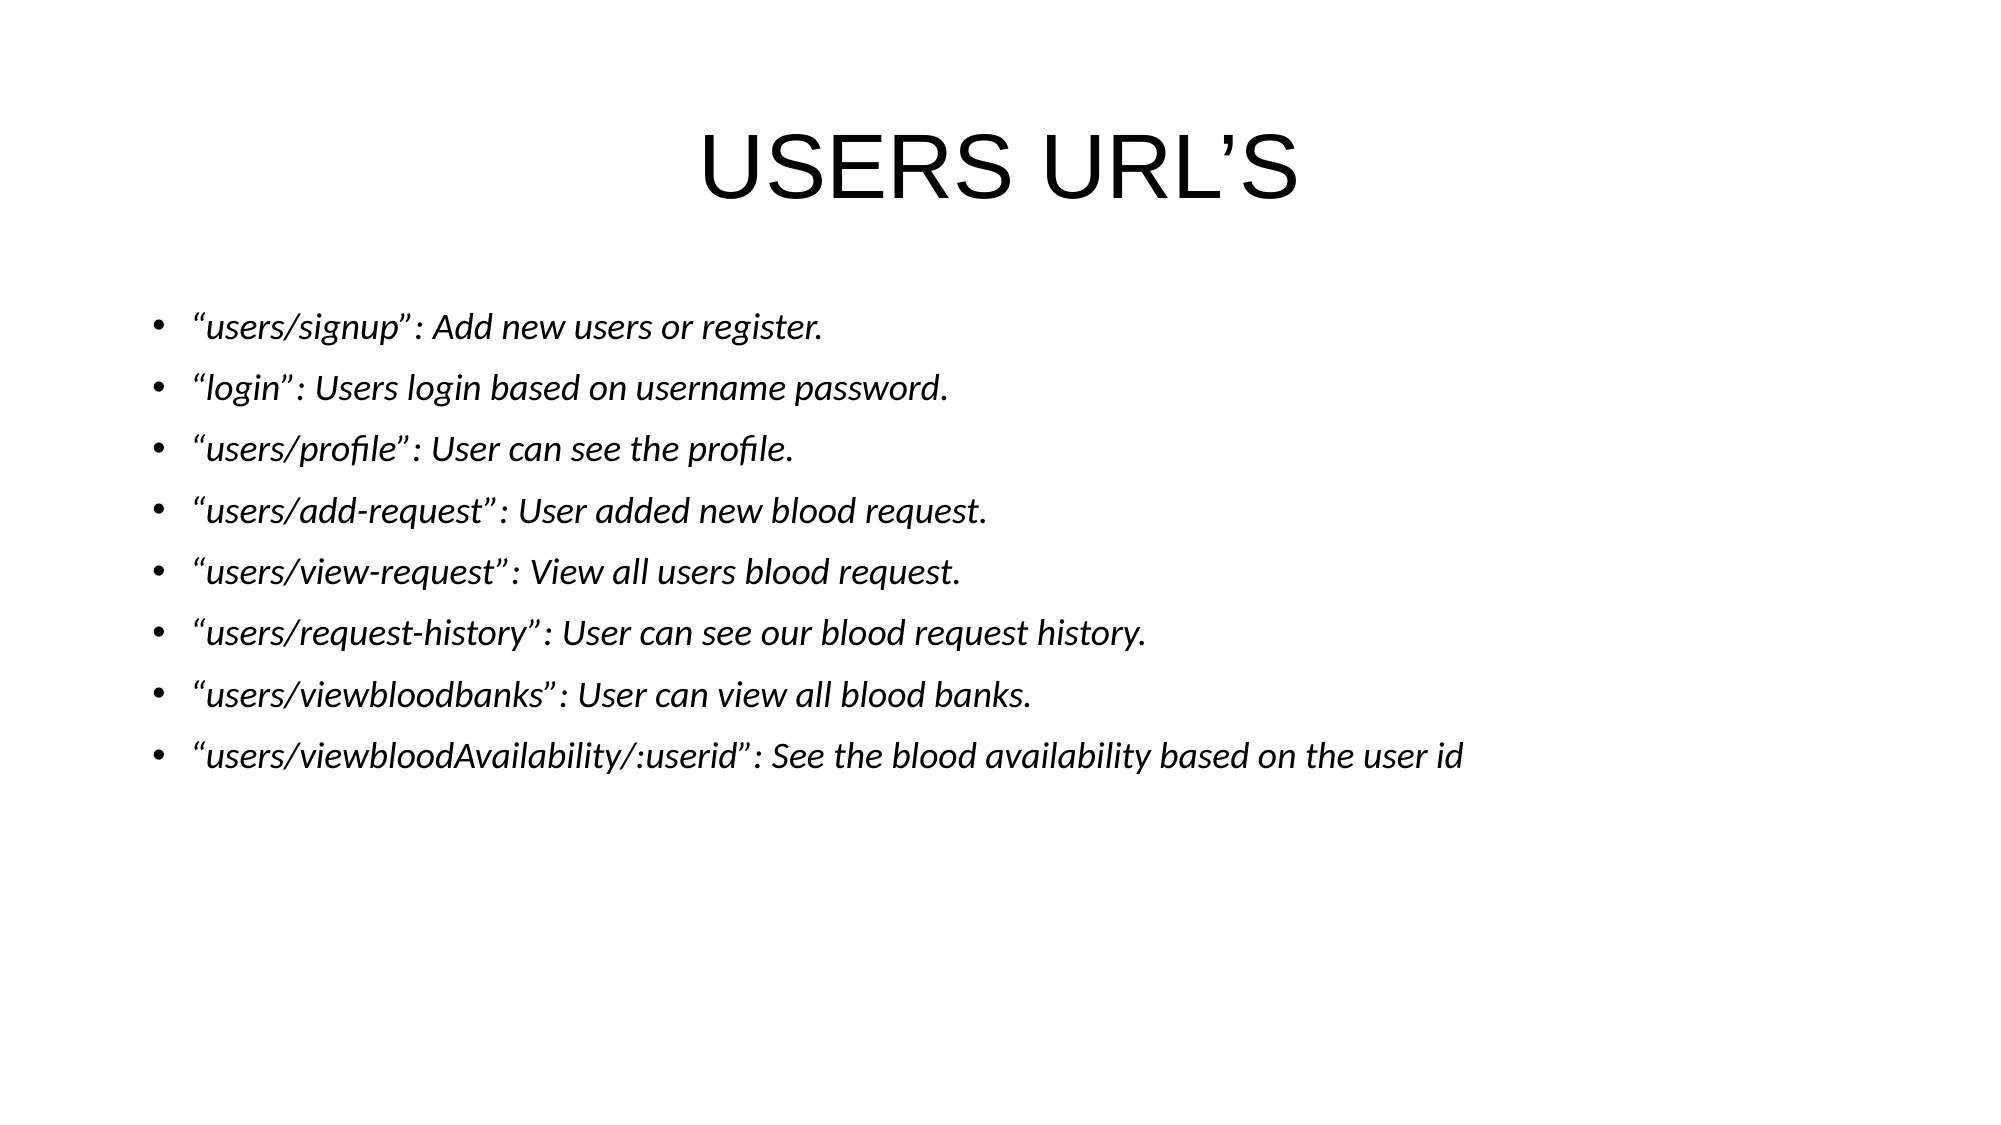

# USERS URL’S
“users/signup”: Add new users or register.
“login”: Users login based on username password.
“users/profile”: User can see the profile.
“users/add-request”: User added new blood request.
“users/view-request”: View all users blood request.
“users/request-history”: User can see our blood request history.
“users/viewbloodbanks”: User can view all blood banks.
“users/viewbloodAvailability/:userid”: See the blood availability based on the user id